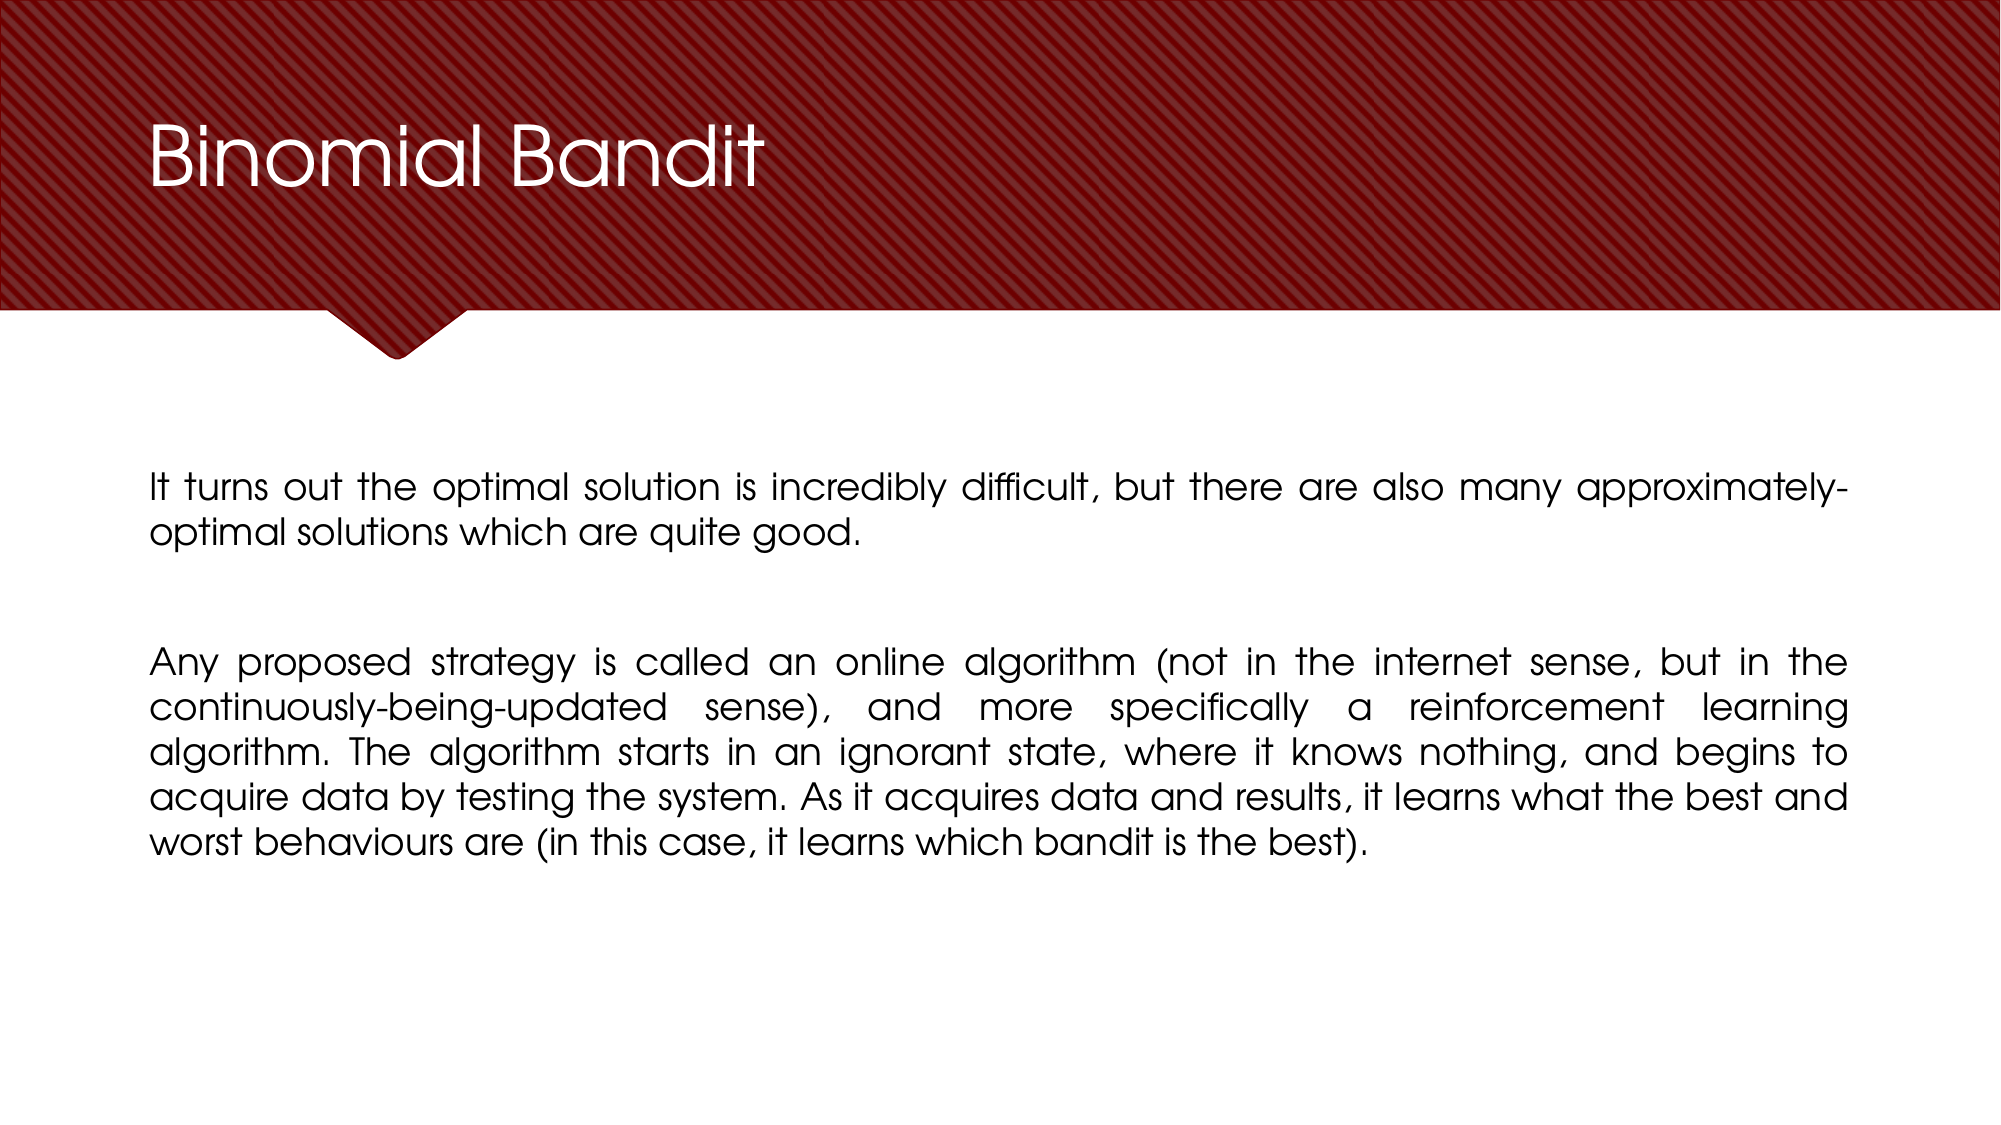

# Binomial Bandit
It turns out the optimal solution is incredibly difficult, but there are also many approximately-optimal solutions which are quite good.

Any proposed strategy is called an online algorithm (not in the internet sense, but in the continuously-being-updated sense), and more specifically a reinforcement learning algorithm. The algorithm starts in an ignorant state, where it knows nothing, and begins to acquire data by testing the system. As it acquires data and results, it learns what the best and worst behaviours are (in this case, it learns which bandit is the best).